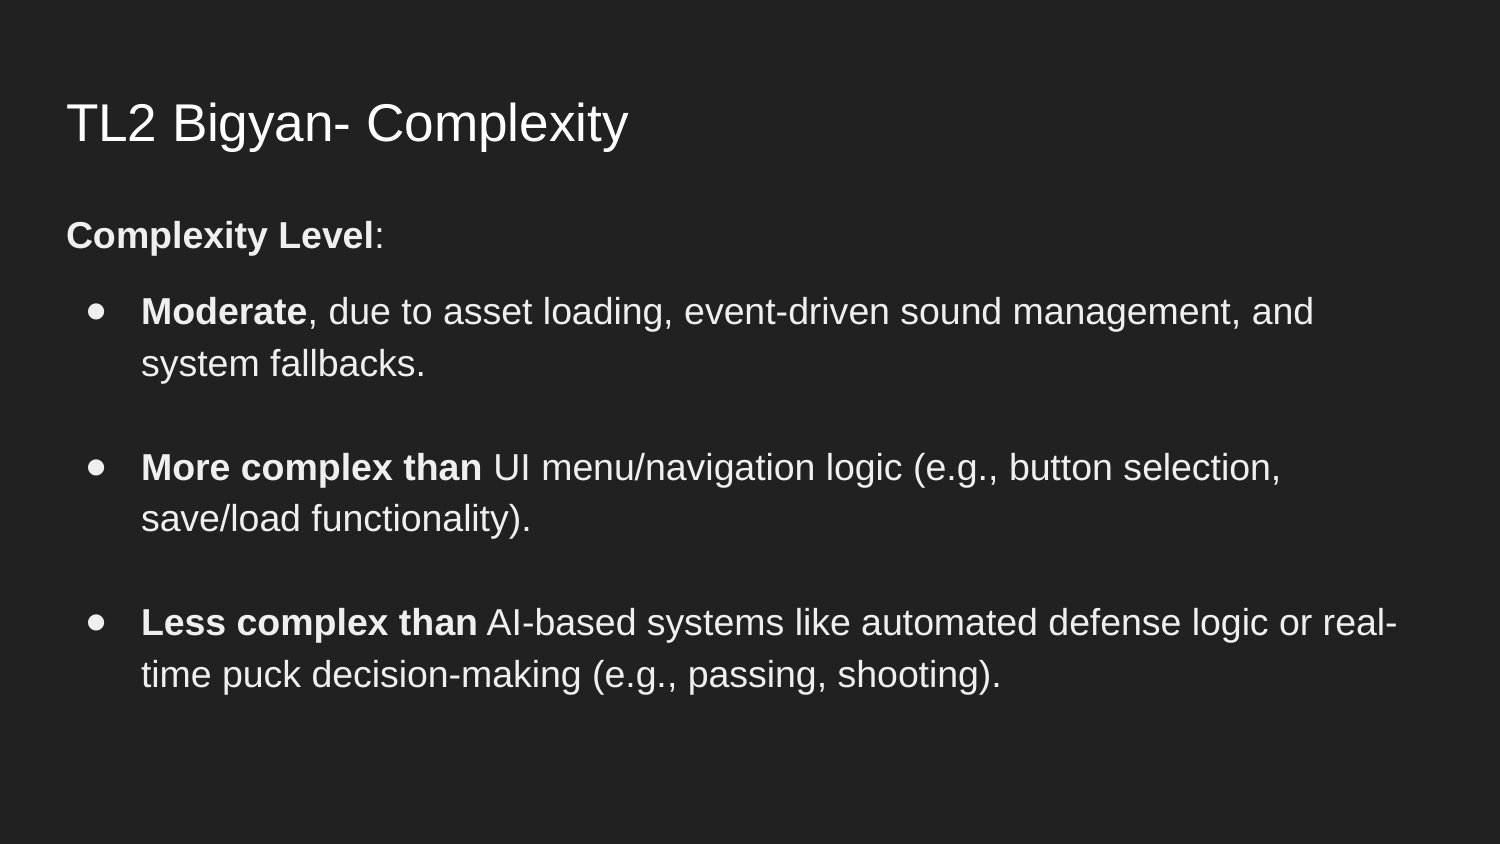

# TL2 Bigyan- Complexity
Complexity Level:
Moderate, due to asset loading, event-driven sound management, and system fallbacks.
More complex than UI menu/navigation logic (e.g., button selection, save/load functionality).
Less complex than AI-based systems like automated defense logic or real-time puck decision-making (e.g., passing, shooting).